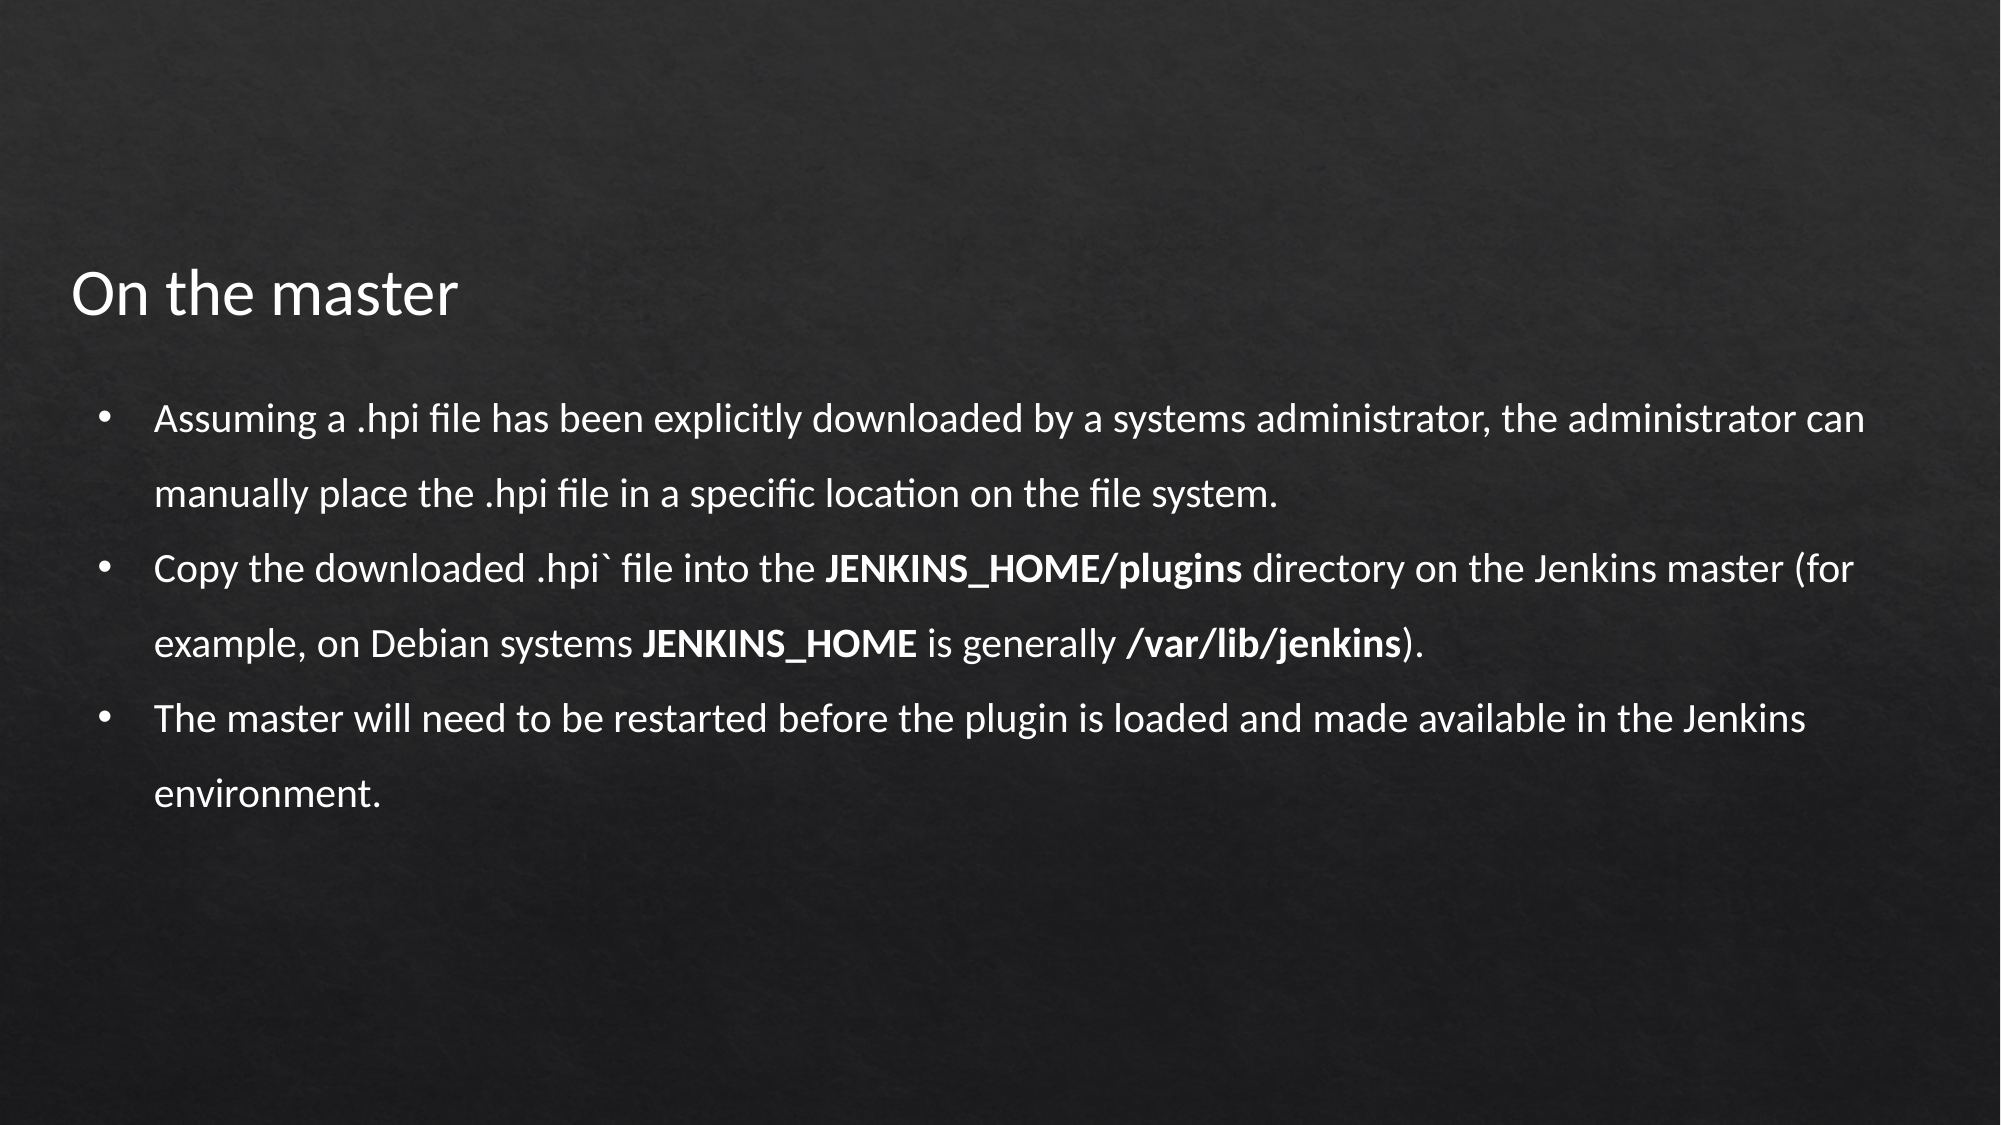

On the master
Assuming a .hpi file has been explicitly downloaded by a systems administrator, the administrator can manually place the .hpi file in a specific location on the file system.
Copy the downloaded .hpi` file into the JENKINS_HOME/plugins directory on the Jenkins master (for example, on Debian systems JENKINS_HOME is generally /var/lib/jenkins).
The master will need to be restarted before the plugin is loaded and made available in the Jenkins environment.